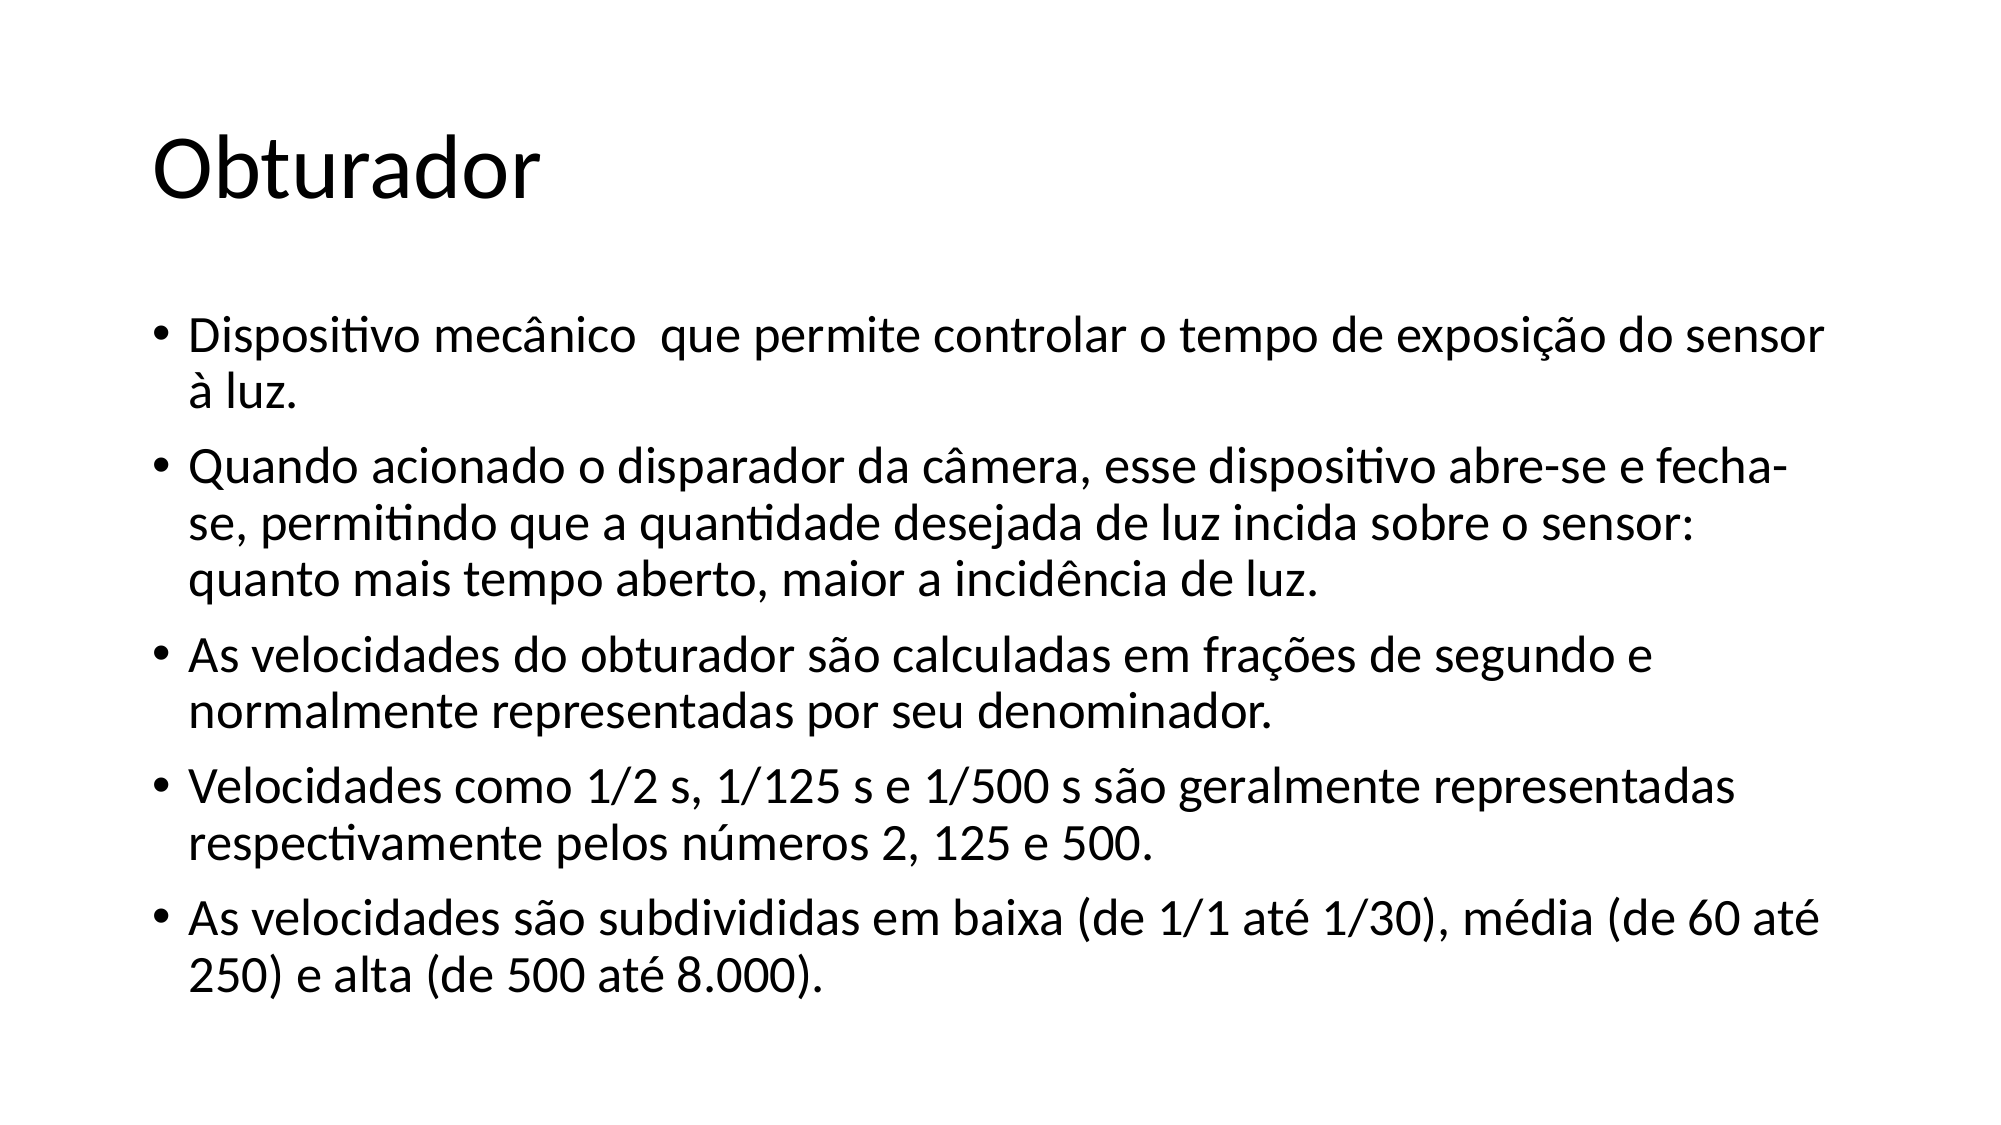

# Obturador
Dispositivo mecânico  que permite controlar o tempo de exposição do sensor à luz.
Quando acionado o disparador da câmera, esse dispositivo abre-se e fecha-se, permitindo que a quantidade desejada de luz incida sobre o sensor: quanto mais tempo aberto, maior a incidência de luz.
As velocidades do obturador são calculadas em frações de segundo e normalmente representadas por seu denominador.
Velocidades como 1/2 s, 1/125 s e 1/500 s são geralmente representadas respectivamente pelos números 2, 125 e 500.
As velocidades são subdivididas em baixa (de 1/1 até 1/30), média (de 60 até 250) e alta (de 500 até 8.000).